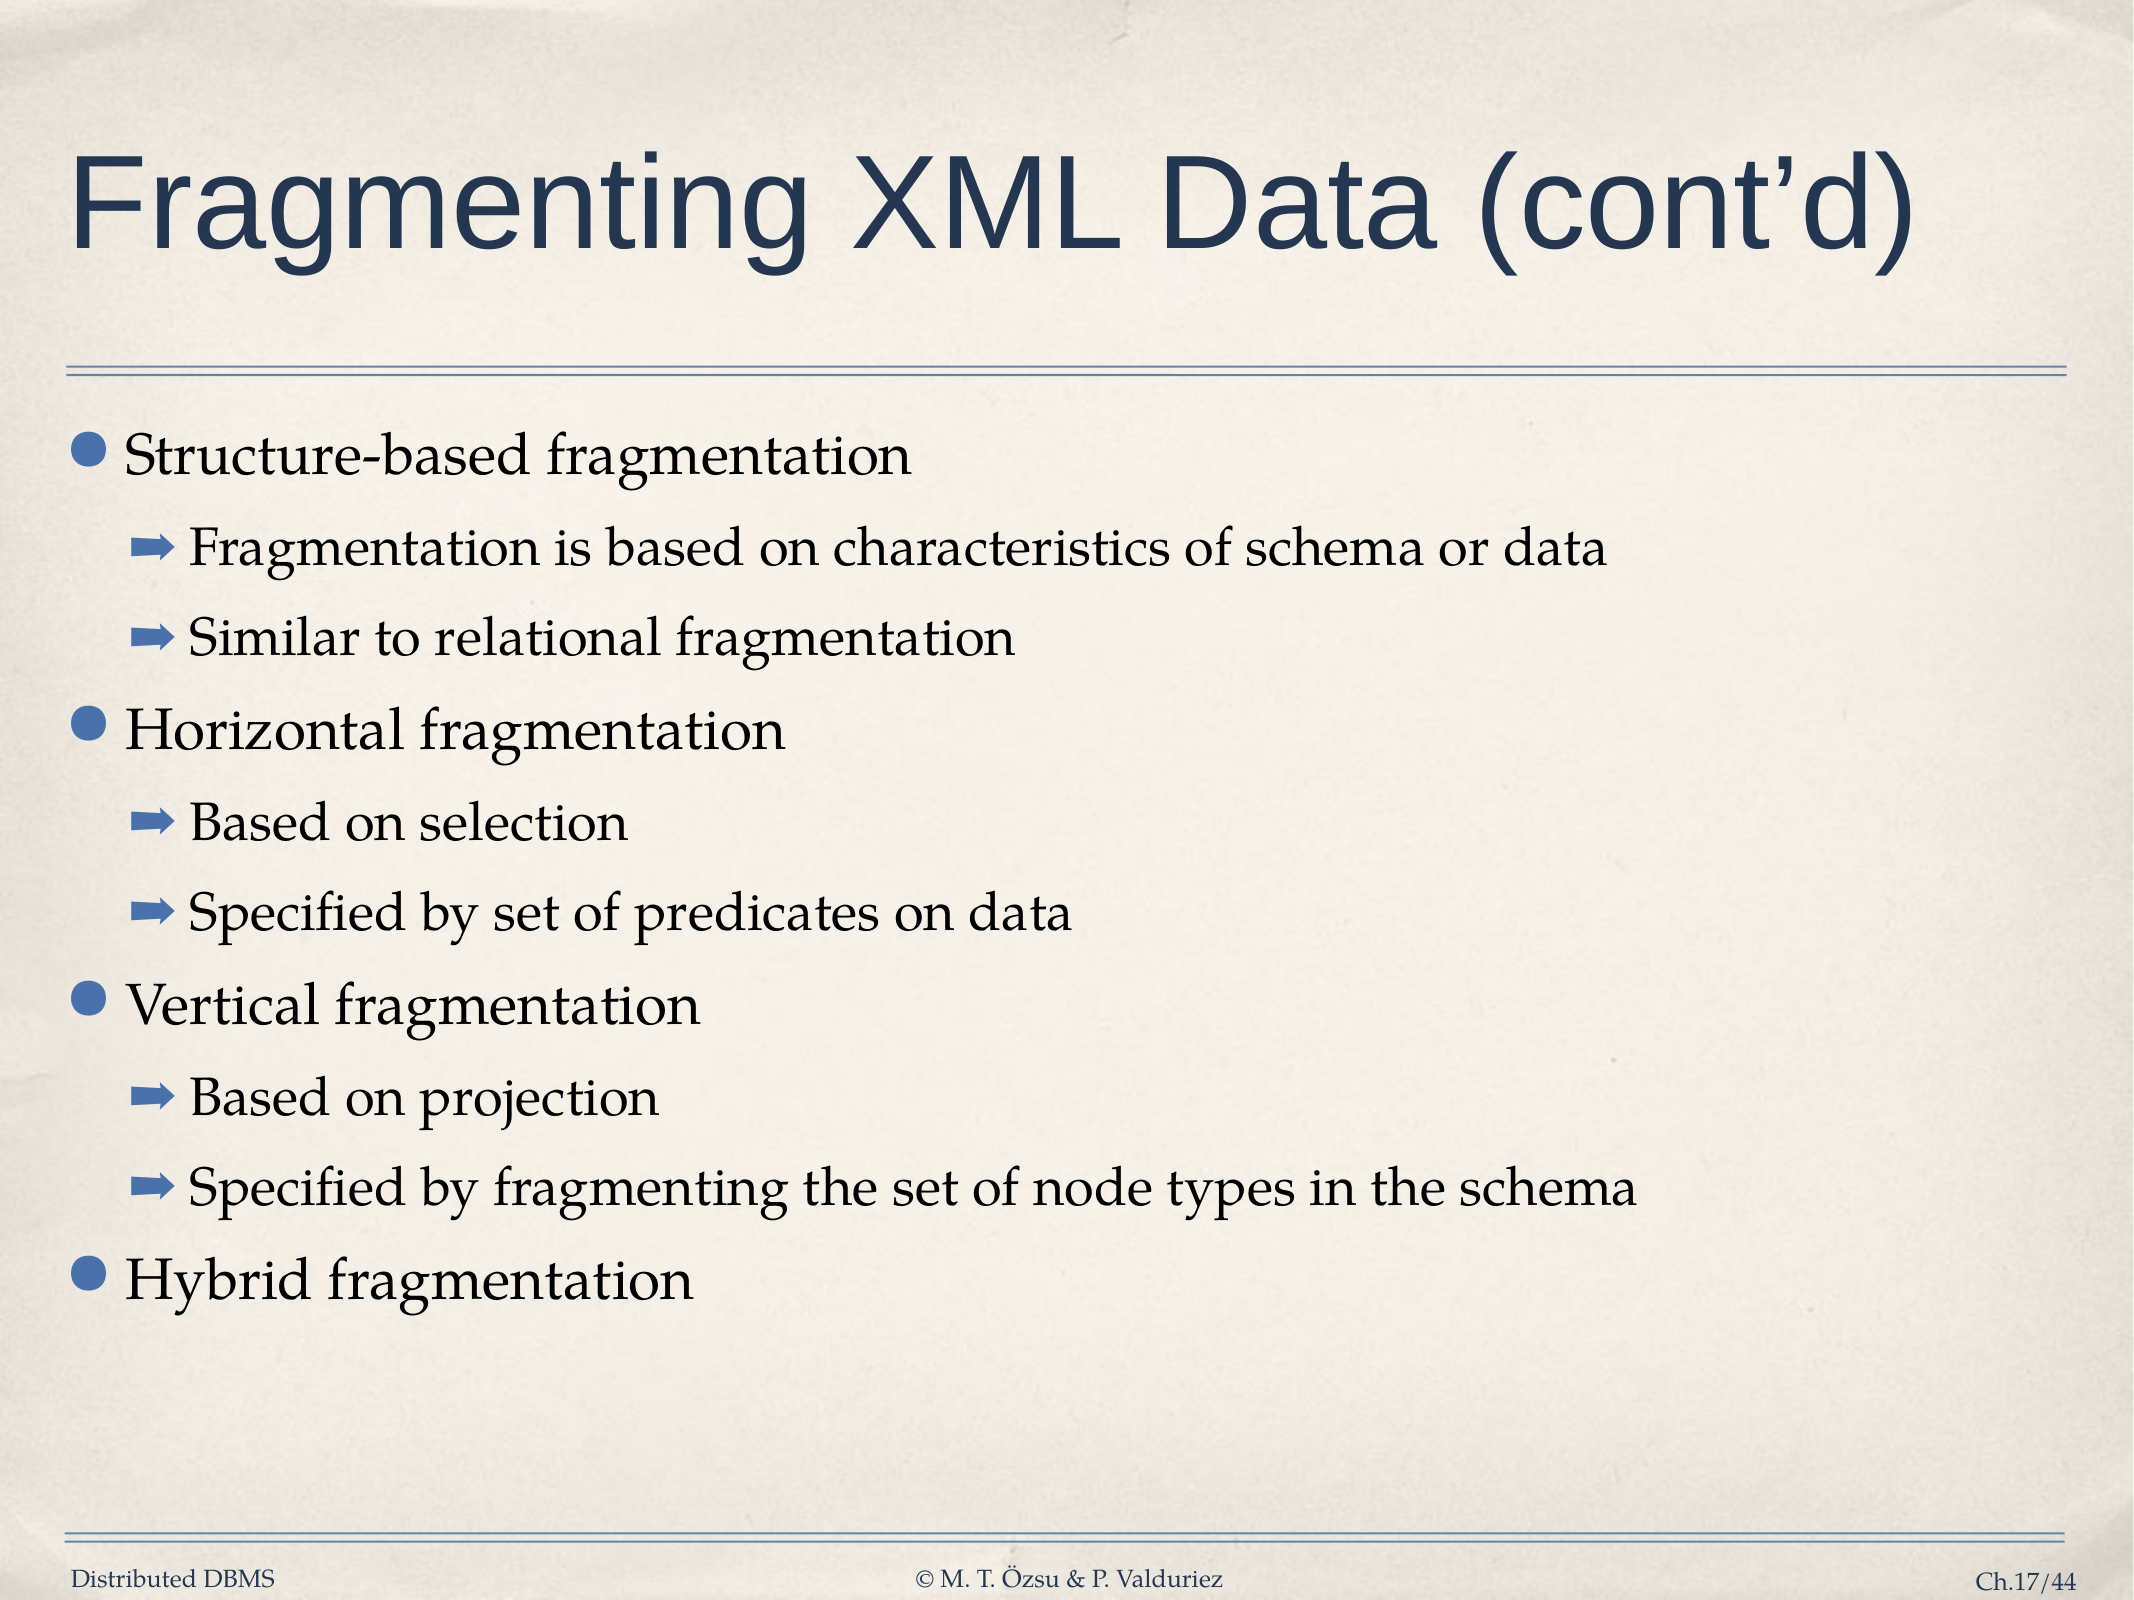

# Fragmenting XML Data (cont’d)
Structure-based fragmentation
Fragmentation is based on characteristics of schema or data
Similar to relational fragmentation
Horizontal fragmentation
Based on selection
Specified by set of predicates on data
Vertical fragmentation
Based on projection
Specified by fragmenting the set of node types in the schema
Hybrid fragmentation